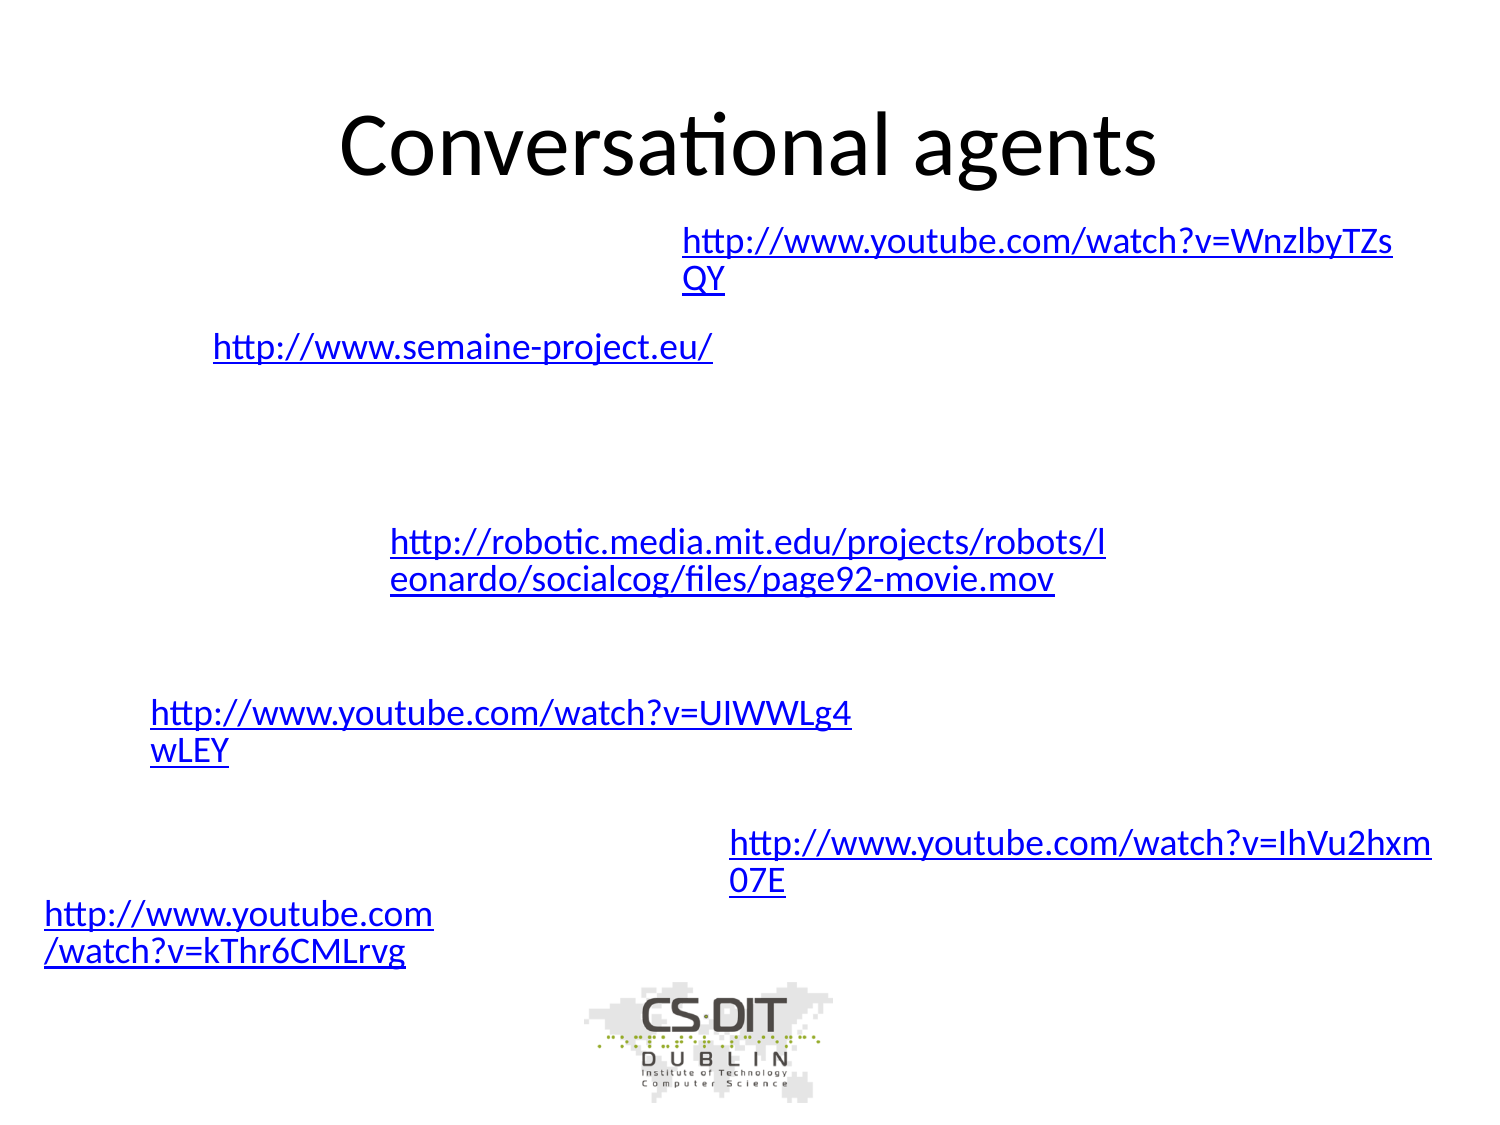

# Conversational agents
http://www.youtube.com/watch?v=WnzlbyTZsQY
http://www.semaine-project.eu/
http://robotic.media.mit.edu/projects/robots/leonardo/socialcog/files/page92-movie.mov
http://www.youtube.com/watch?v=UIWWLg4wLEY
http://www.youtube.com/watch?v=IhVu2hxm07E
http://www.youtube.com/watch?v=kThr6CMLrvg